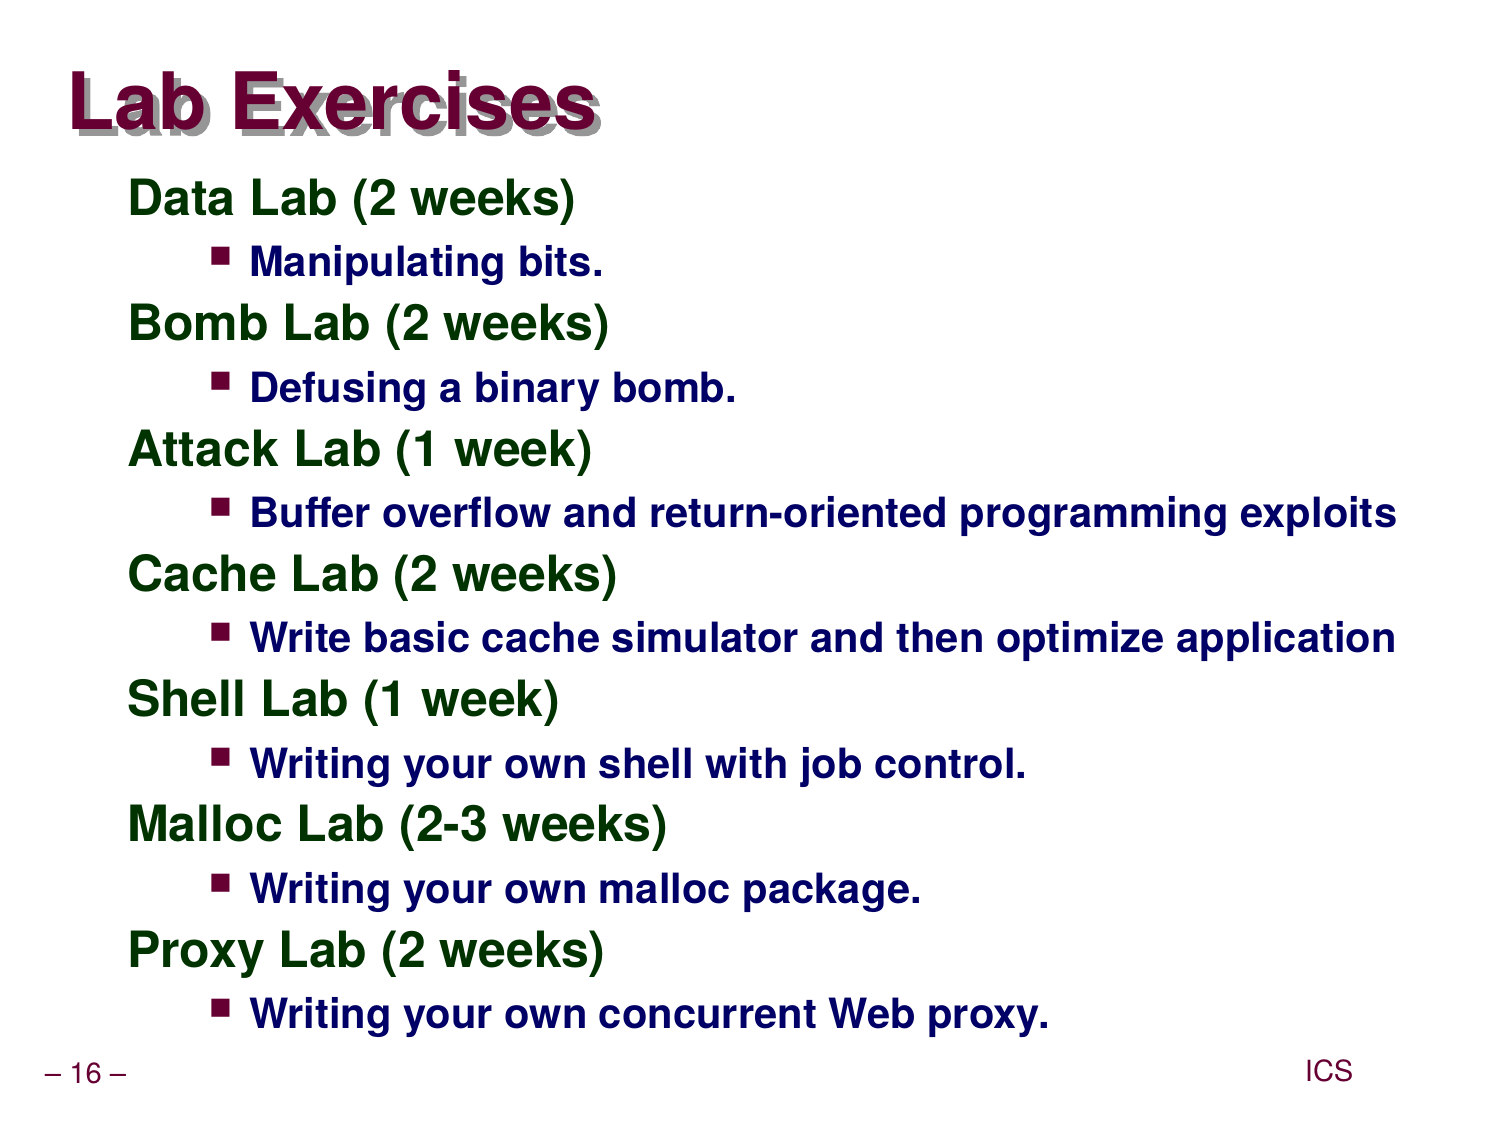

# Lab Exercises
Data Lab (2 weeks)
Manipulating bits.
Bomb Lab (2 weeks)
Defusing a binary bomb.
Attack Lab (1 week)
Buffer overflow and return-oriented programming exploits
Cache Lab (2 weeks)
Write basic cache simulator and then optimize application
Shell Lab (1 week)
Writing your own shell with job control.
Malloc Lab (2-3 weeks)
Writing your own malloc package.
Proxy Lab (2 weeks)
Writing your own concurrent Web proxy.